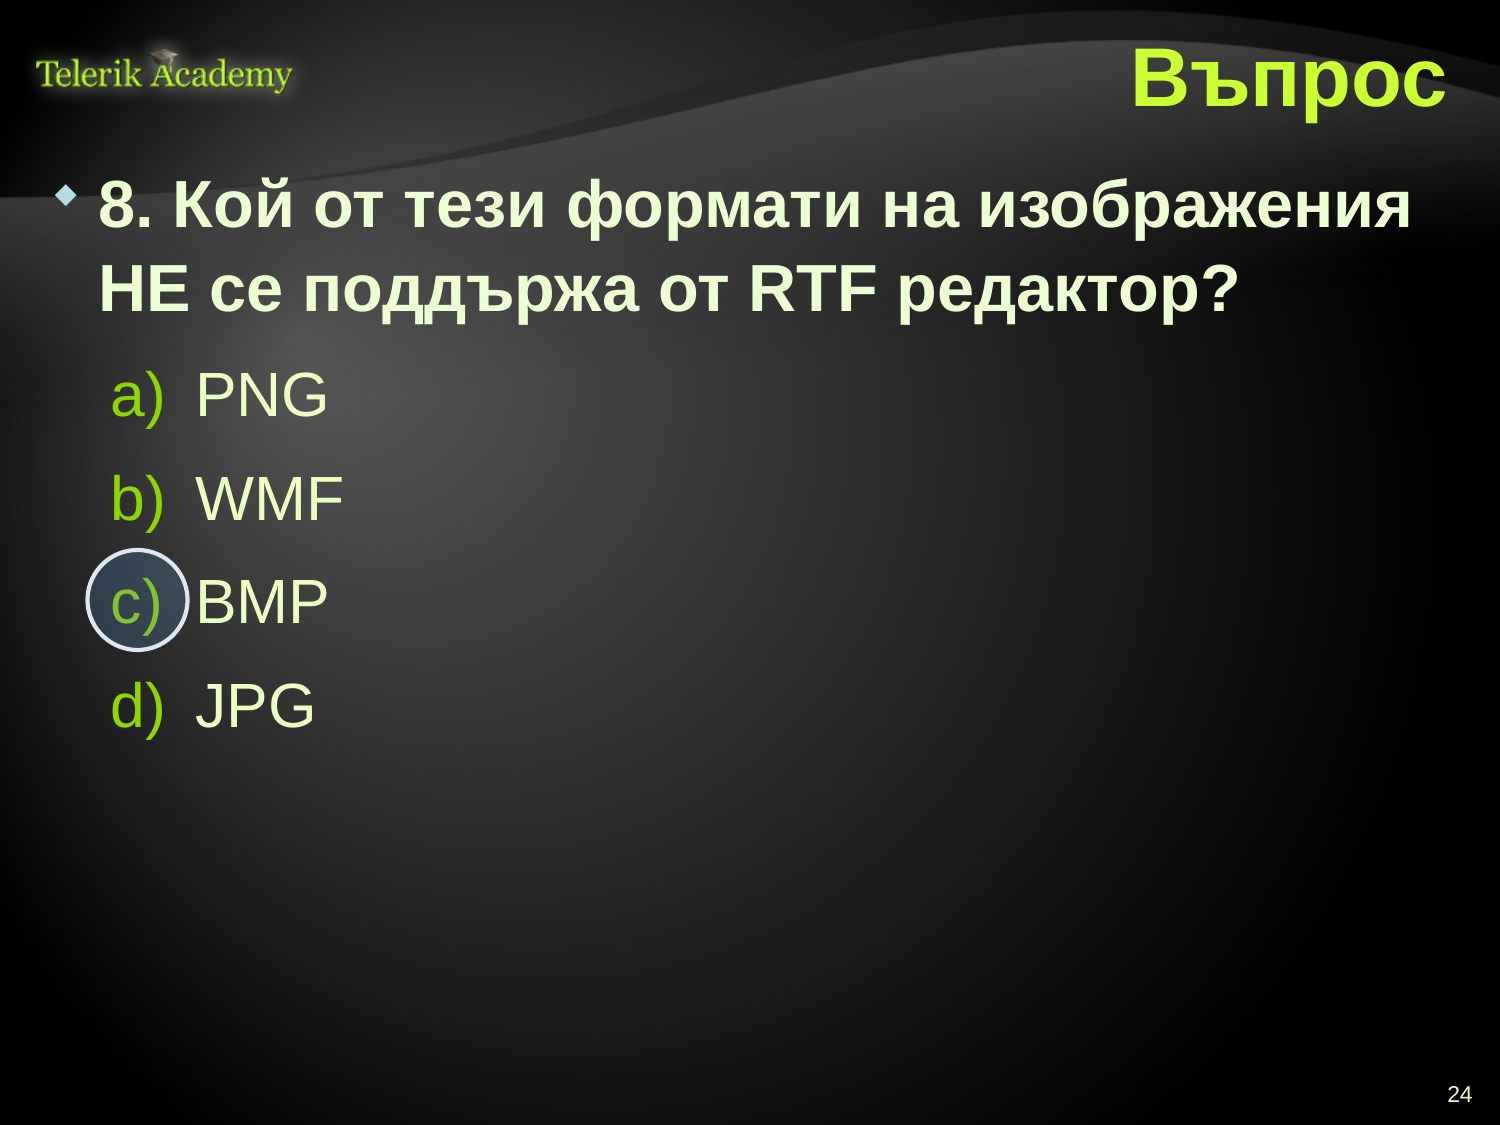

# Въпрос
8. Кой от тези формати на изображения НЕ се поддържа от RTF редактор?
PNG
WMF
BMP
JPG

24